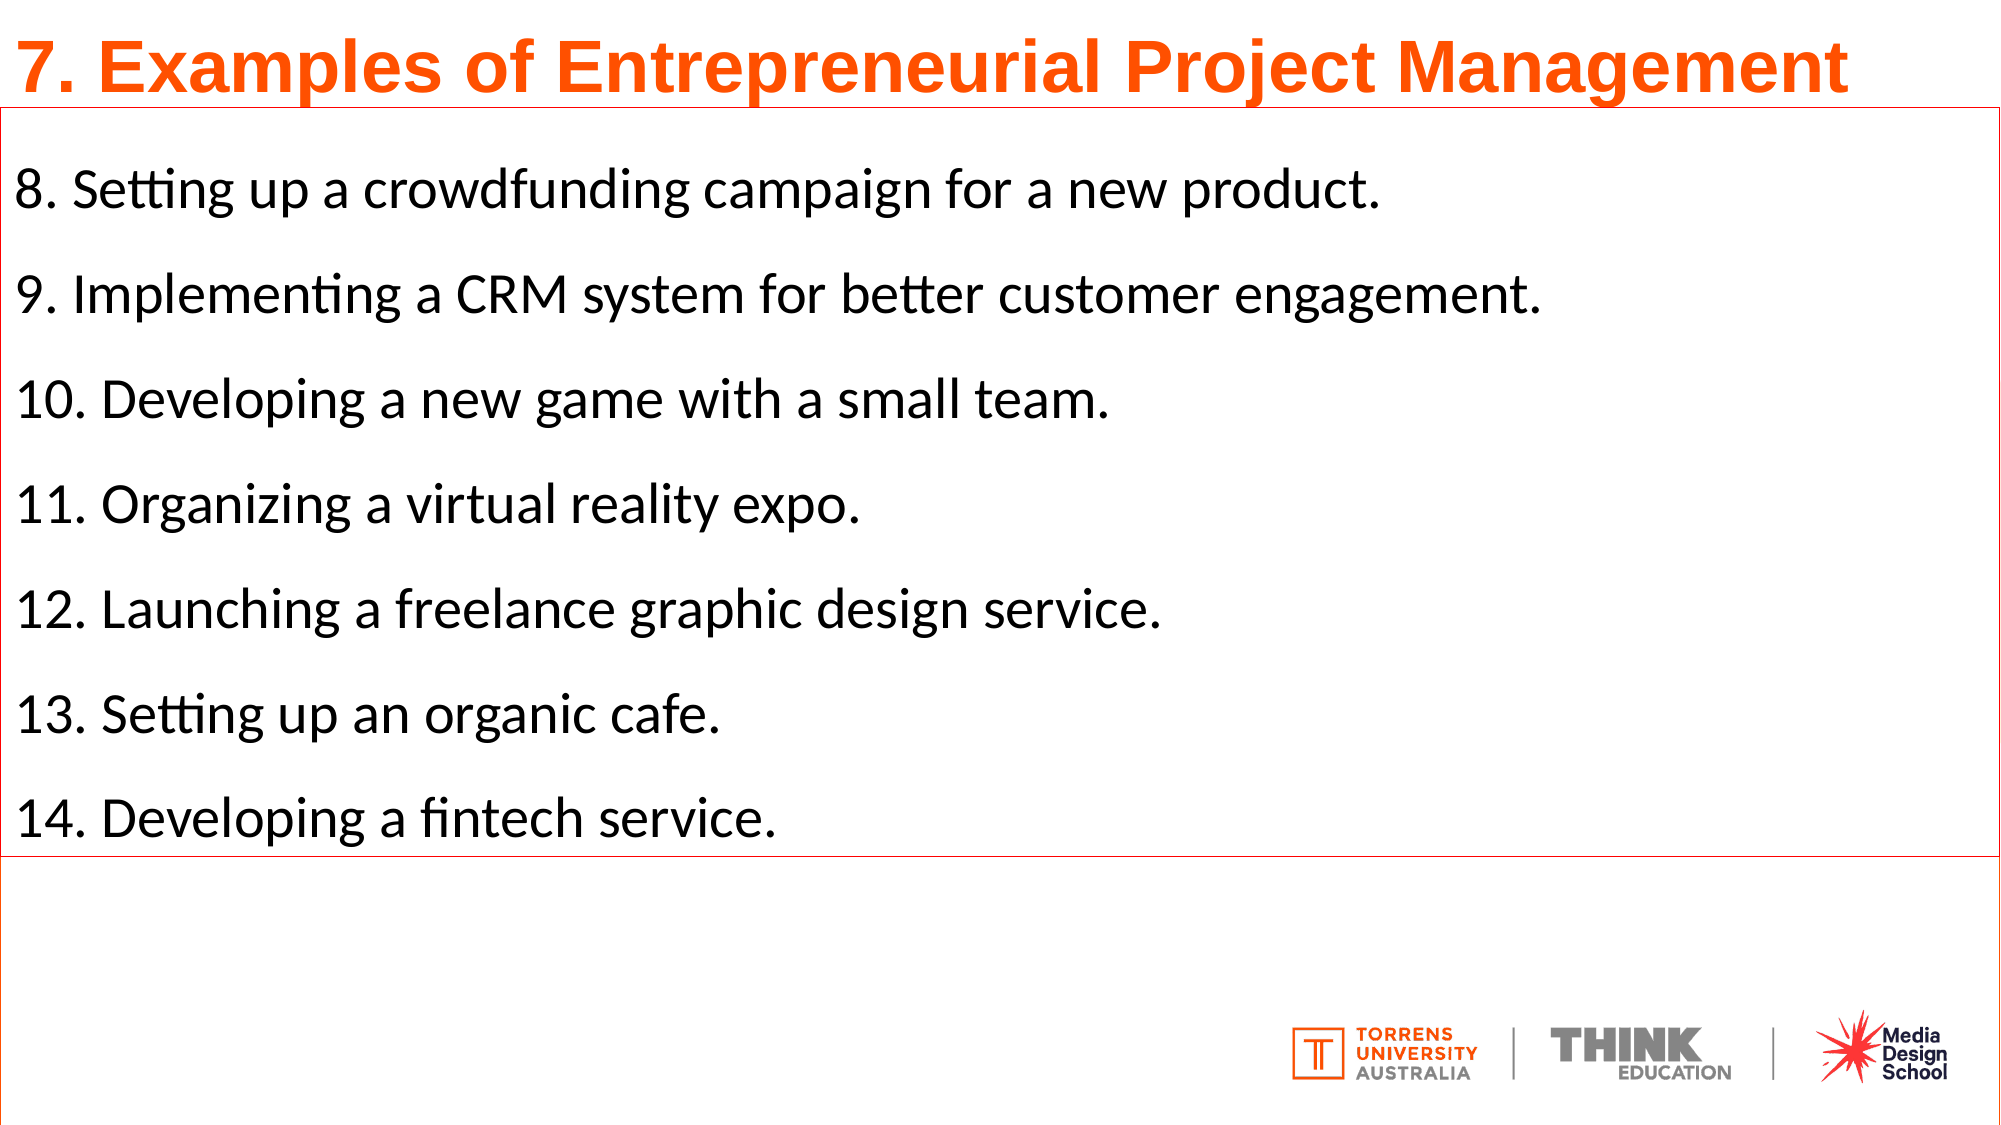

# 7. Examples of Entrepreneurial Project Management

8. Setting up a crowdfunding campaign for a new product.
9. Implementing a CRM system for better customer engagement.
10. Developing a new game with a small team.
11. Organizing a virtual reality expo.
12. Launching a freelance graphic design service.
13. Setting up an organic cafe.
14. Developing a fintech service.